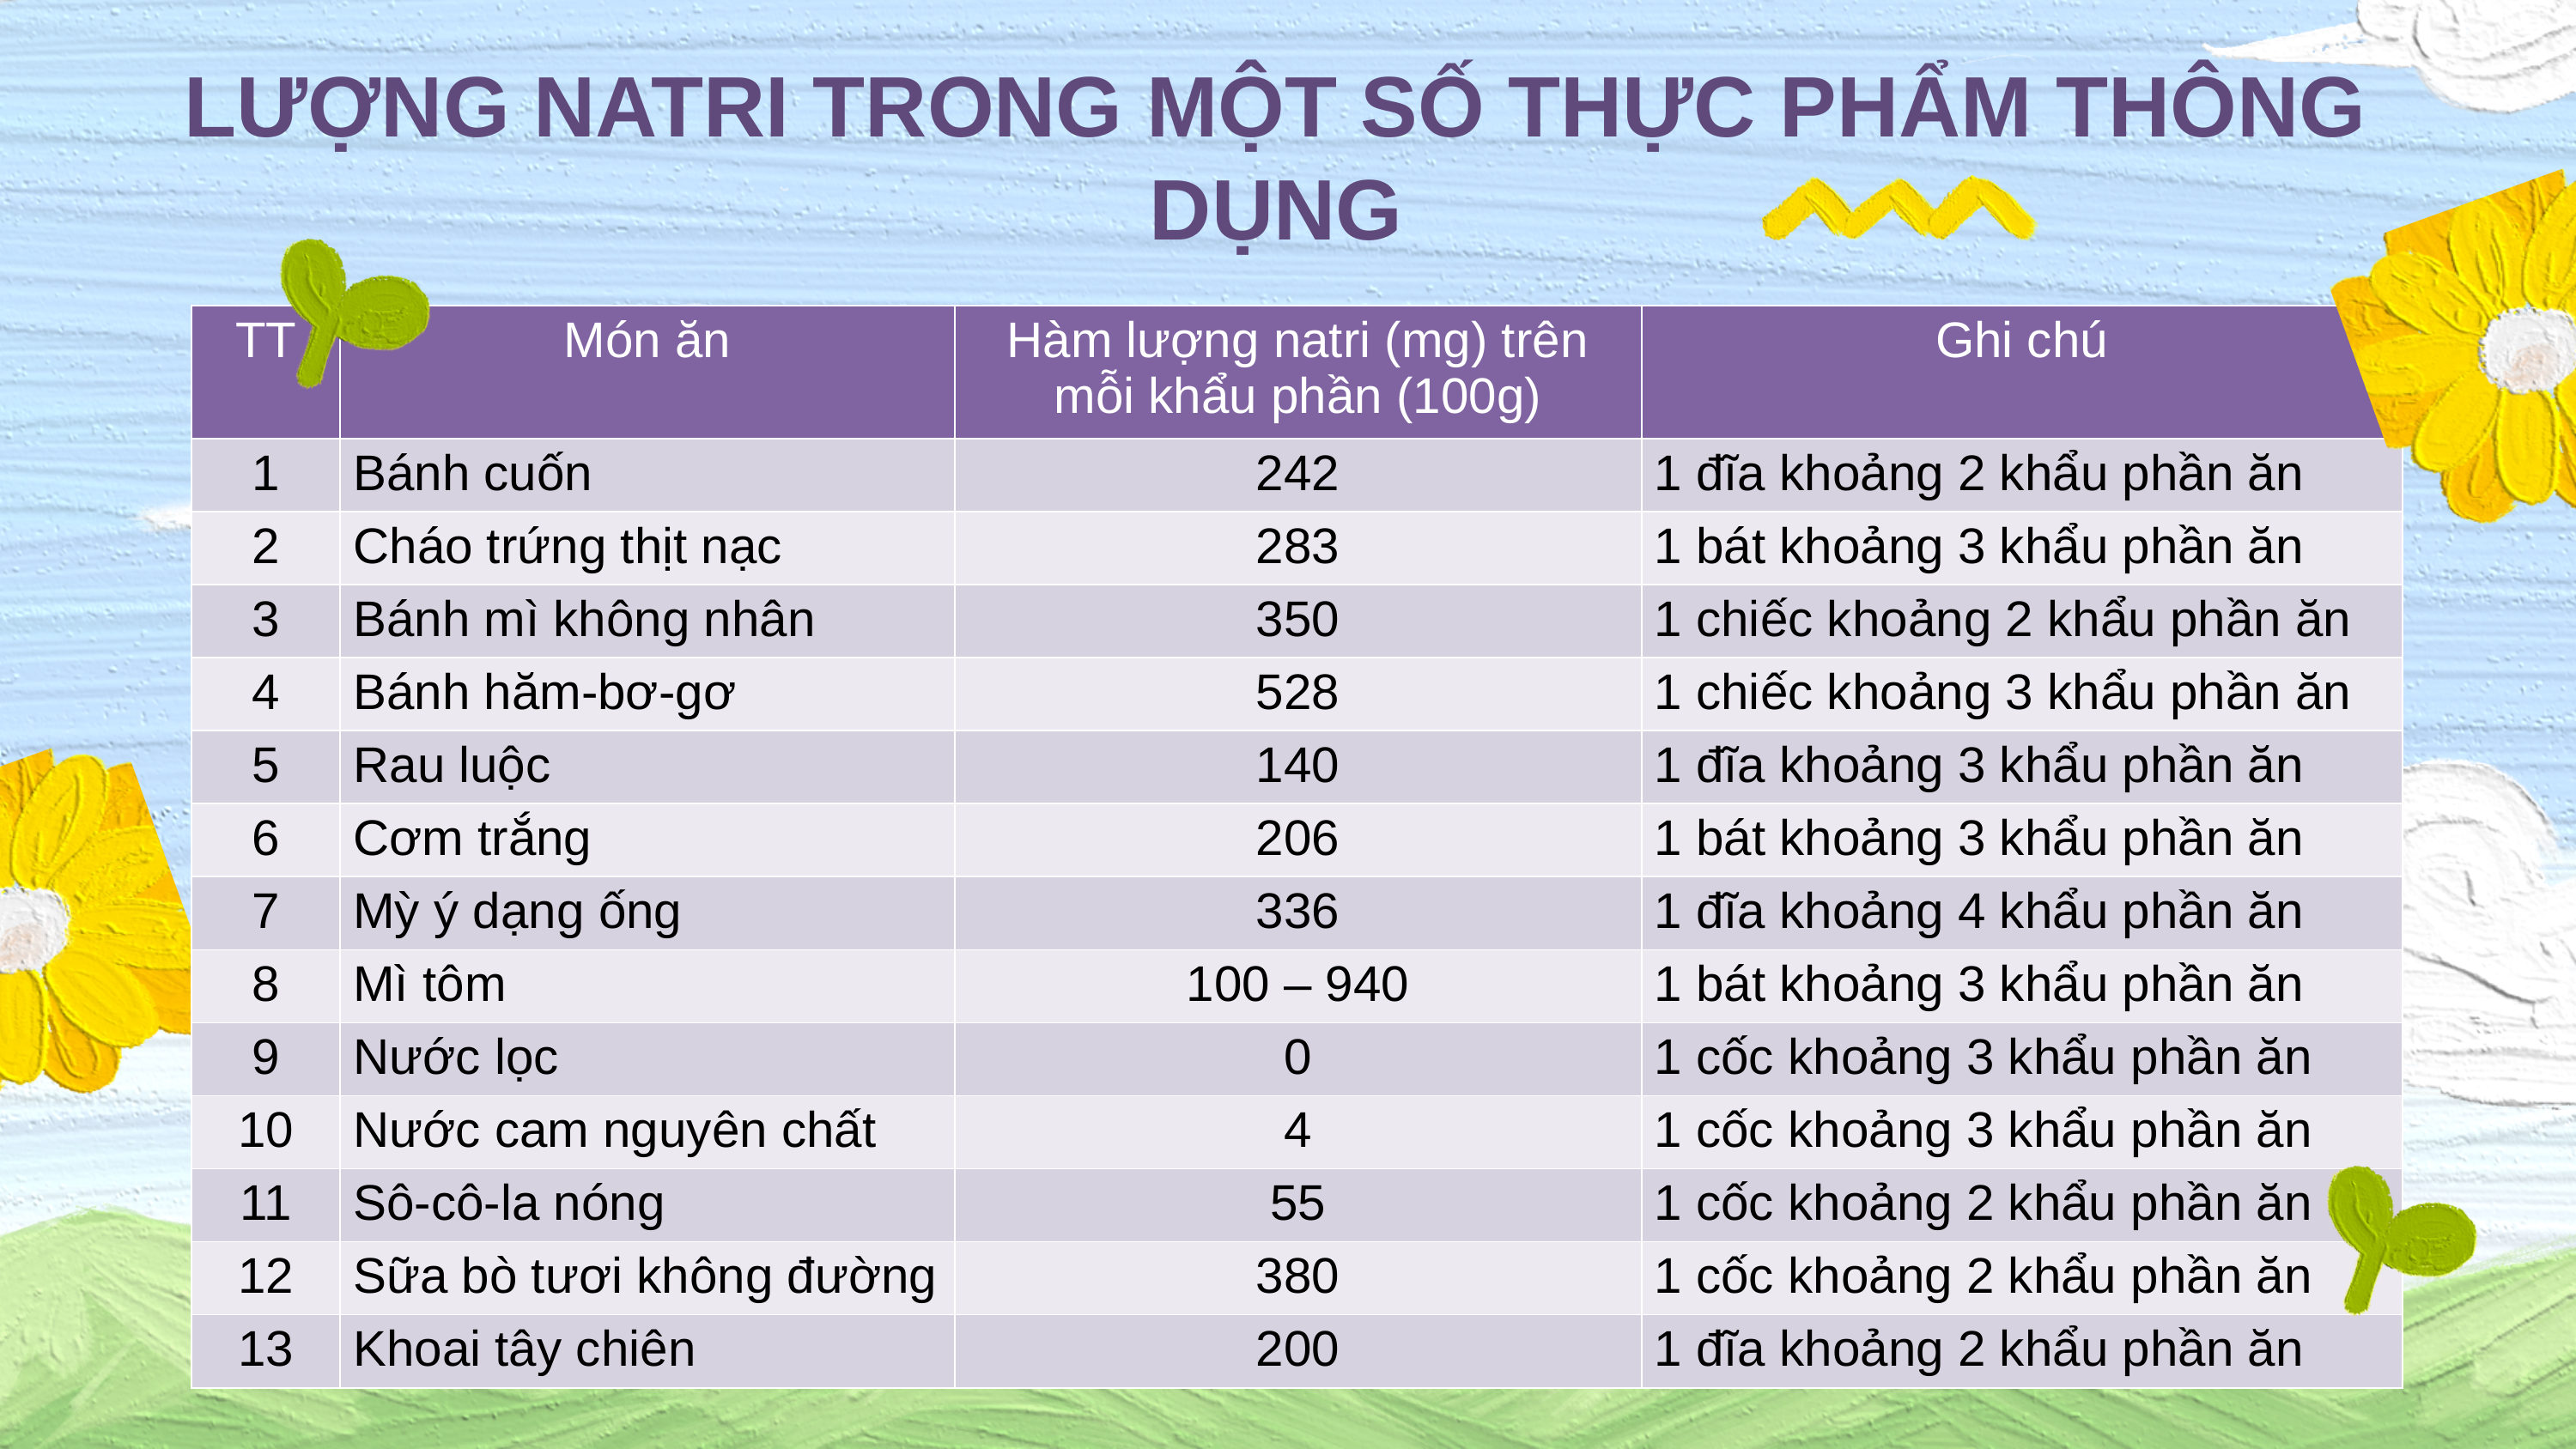

LƯỢNG NATRI TRONG MỘT SỐ THỰC PHẨM THÔNG DỤNG

| TT | Món ăn | Hàm lượng natri (mg) trên mỗi khẩu phần (100g) | Ghi chú |
| --- | --- | --- | --- |
| 1 | Bánh cuốn | 242 | 1 đĩa khoảng 2 khẩu phần ăn |
| 2 | Cháo trứng thịt nạc | 283 | 1 bát khoảng 3 khẩu phần ăn |
| 3 | Bánh mì không nhân | 350 | 1 chiếc khoảng 2 khẩu phần ăn |
| 4 | Bánh hăm-bơ-gơ | 528 | 1 chiếc khoảng 3 khẩu phần ăn |
| 5 | Rau luộc | 140 | 1 đĩa khoảng 3 khẩu phần ăn |
| 6 | Cơm trắng | 206 | 1 bát khoảng 3 khẩu phần ăn |
| 7 | Mỳ ý dạng ống | 336 | 1 đĩa khoảng 4 khẩu phần ăn |
| 8 | Mì tôm | 100 – 940 | 1 bát khoảng 3 khẩu phần ăn |
| 9 | Nước lọc | 0 | 1 cốc khoảng 3 khẩu phần ăn |
| 10 | Nước cam nguyên chất | 4 | 1 cốc khoảng 3 khẩu phần ăn |
| 11 | Sô-cô-la nóng | 55 | 1 cốc khoảng 2 khẩu phần ăn |
| 12 | Sữa bò tươi không đường | 380 | 1 cốc khoảng 2 khẩu phần ăn |
| 13 | Khoai tây chiên | 200 | 1 đĩa khoảng 2 khẩu phần ăn |